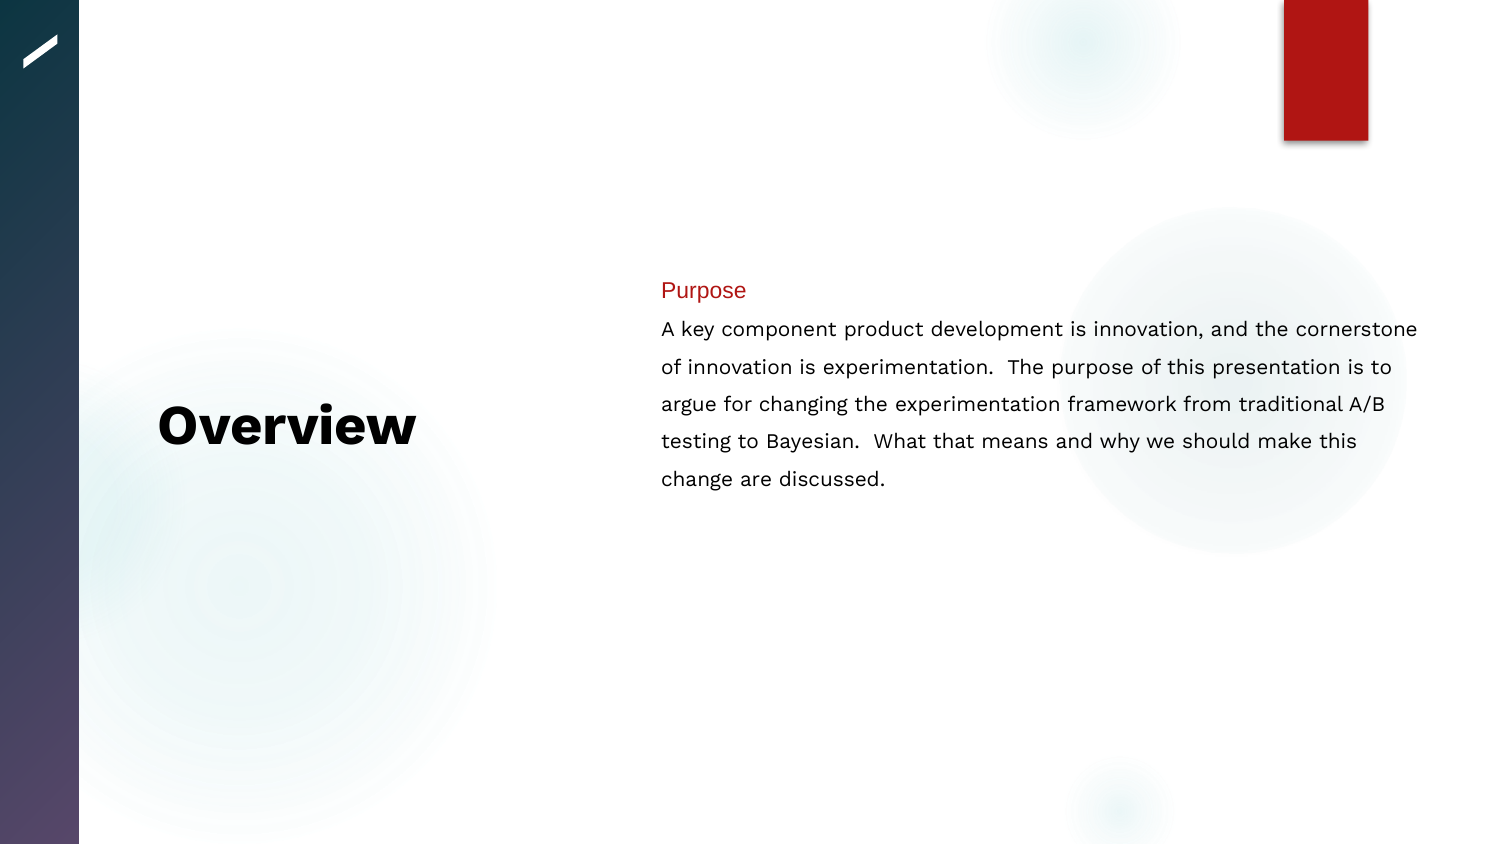

Overview
Purpose
A key component product development is innovation, and the cornerstone of innovation is experimentation.  The purpose of this presentation is to argue for changing the experimentation framework from traditional A/B testing to Bayesian.  What that means and why we should make this change are discussed.